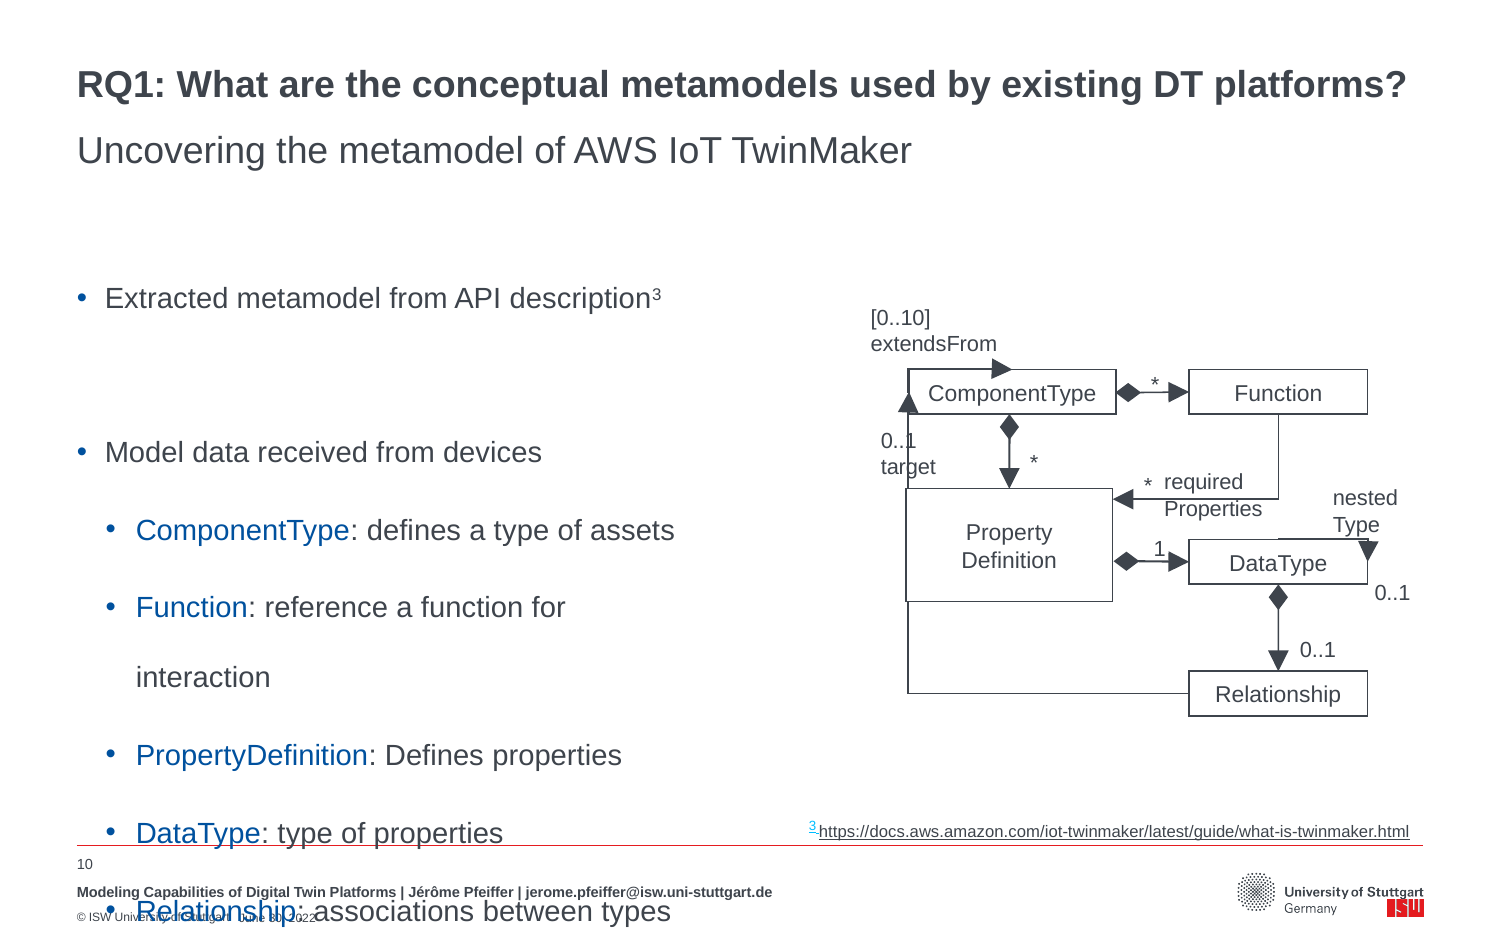

# RQ1: What are the conceptual metamodels used by existing DT platforms?
Uncovering the metamodel of AWS IoT TwinMaker
Extracted metamodel from API description3

Model data received from devices
ComponentType: defines a type of assets
Function: reference a function for interaction
PropertyDefinition: Defines properties
DataType: type of properties
Relationship: associations between types
[0..10]
extendsFrom
ComponentType
Function
*

0..1 target

0..1
Relationship

*
required
Properties
*
Property
Definition
nestedType
1
DataType

0..1
3 https://docs.aws.amazon.com/iot-twinmaker/latest/guide/what-is-twinmaker.html
10
Modeling Capabilities of Digital Twin Platforms | Jérôme Pfeiffer | jerome.pfeiffer@isw.uni-stuttgart.de
June 30, 2022